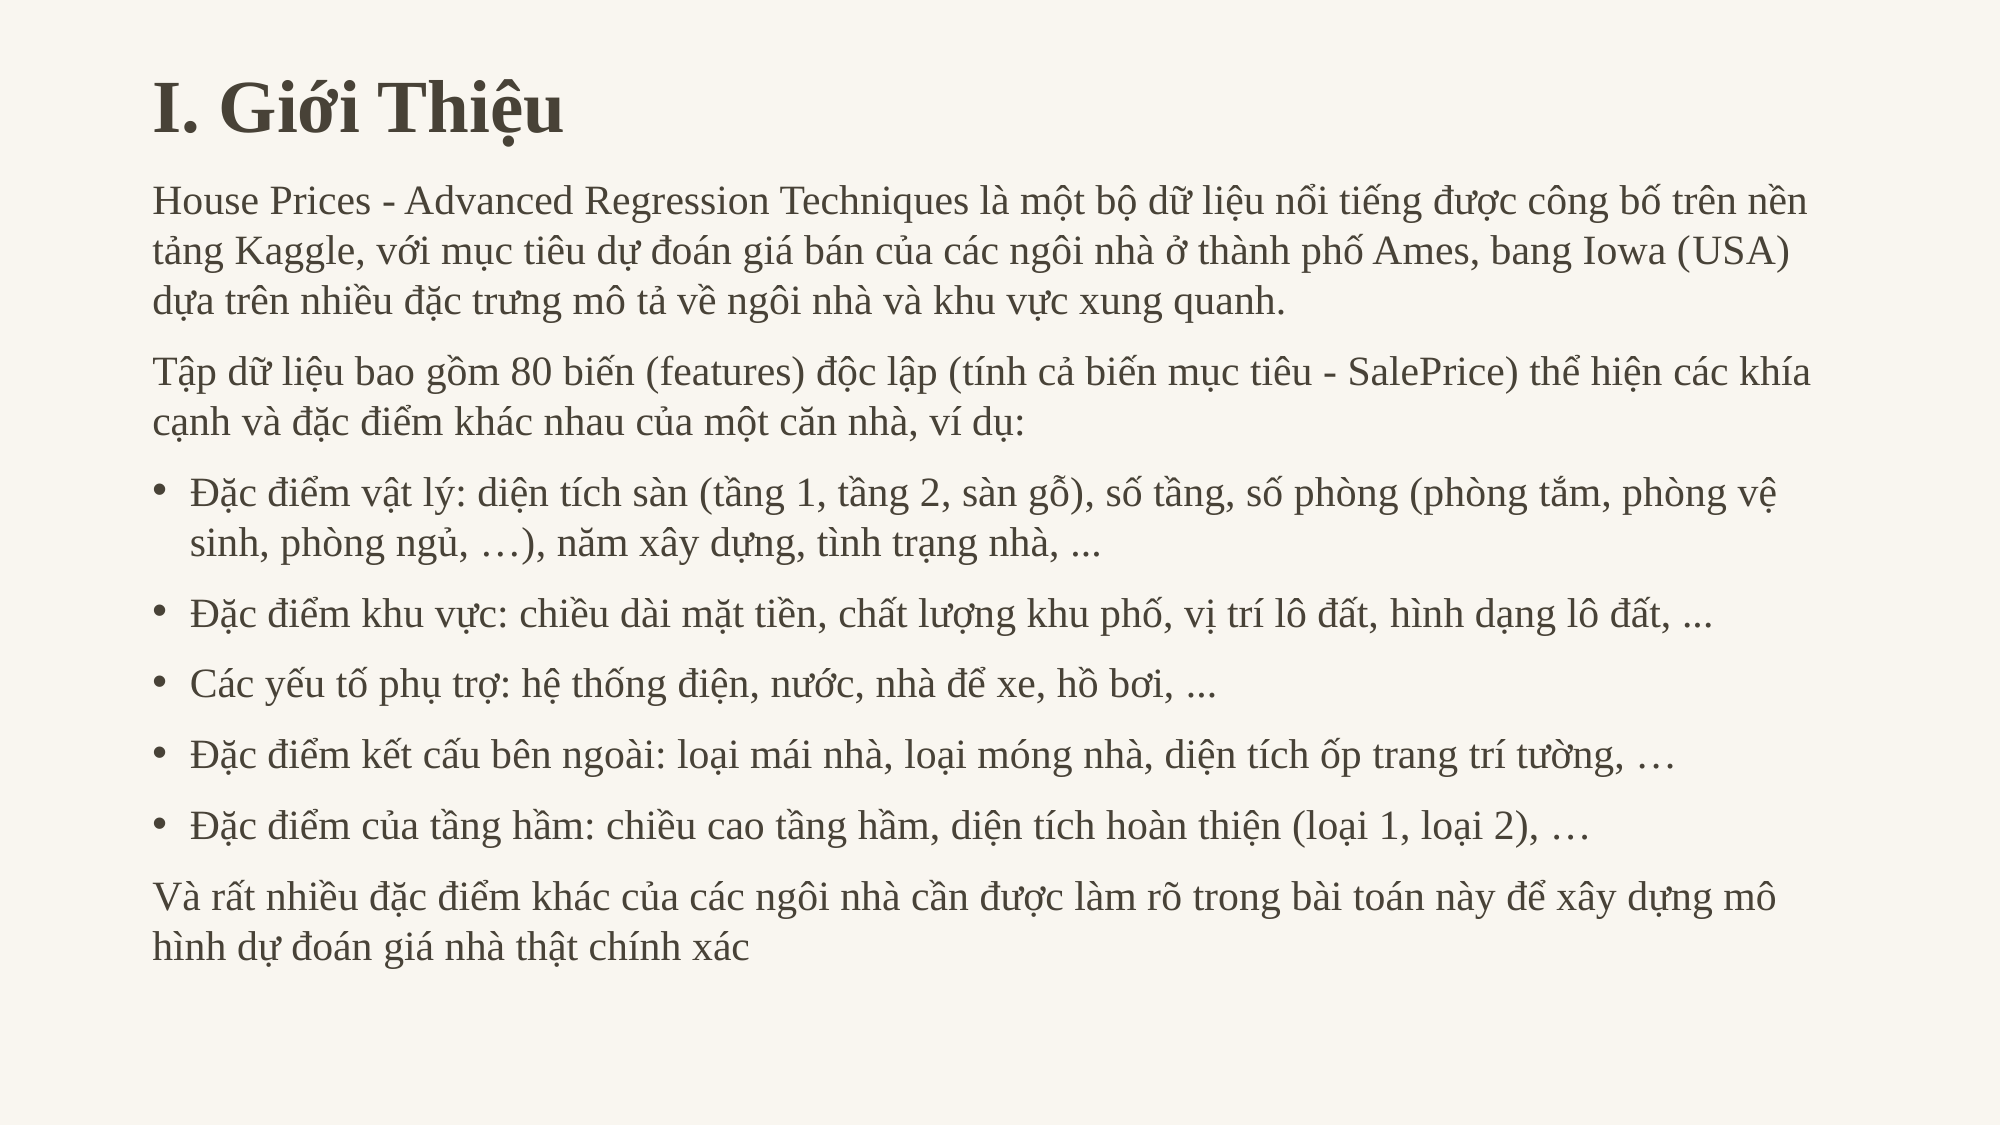

# I. Giới Thiệu
House Prices - Advanced Regression Techniques là một bộ dữ liệu nổi tiếng được công bố trên nền tảng Kaggle, với mục tiêu dự đoán giá bán của các ngôi nhà ở thành phố Ames, bang Iowa (USA) dựa trên nhiều đặc trưng mô tả về ngôi nhà và khu vực xung quanh.
Tập dữ liệu bao gồm 80 biến (features) độc lập (tính cả biến mục tiêu - SalePrice) thể hiện các khía cạnh và đặc điểm khác nhau của một căn nhà, ví dụ:
Đặc điểm vật lý: diện tích sàn (tầng 1, tầng 2, sàn gỗ), số tầng, số phòng (phòng tắm, phòng vệ sinh, phòng ngủ, …), năm xây dựng, tình trạng nhà, ...
Đặc điểm khu vực: chiều dài mặt tiền, chất lượng khu phố, vị trí lô đất, hình dạng lô đất, ...
Các yếu tố phụ trợ: hệ thống điện, nước, nhà để xe, hồ bơi, ...
Đặc điểm kết cấu bên ngoài: loại mái nhà, loại móng nhà, diện tích ốp trang trí tường, …
Đặc điểm của tầng hầm: chiều cao tầng hầm, diện tích hoàn thiện (loại 1, loại 2), …
Và rất nhiều đặc điểm khác của các ngôi nhà cần được làm rõ trong bài toán này để xây dựng mô hình dự đoán giá nhà thật chính xác